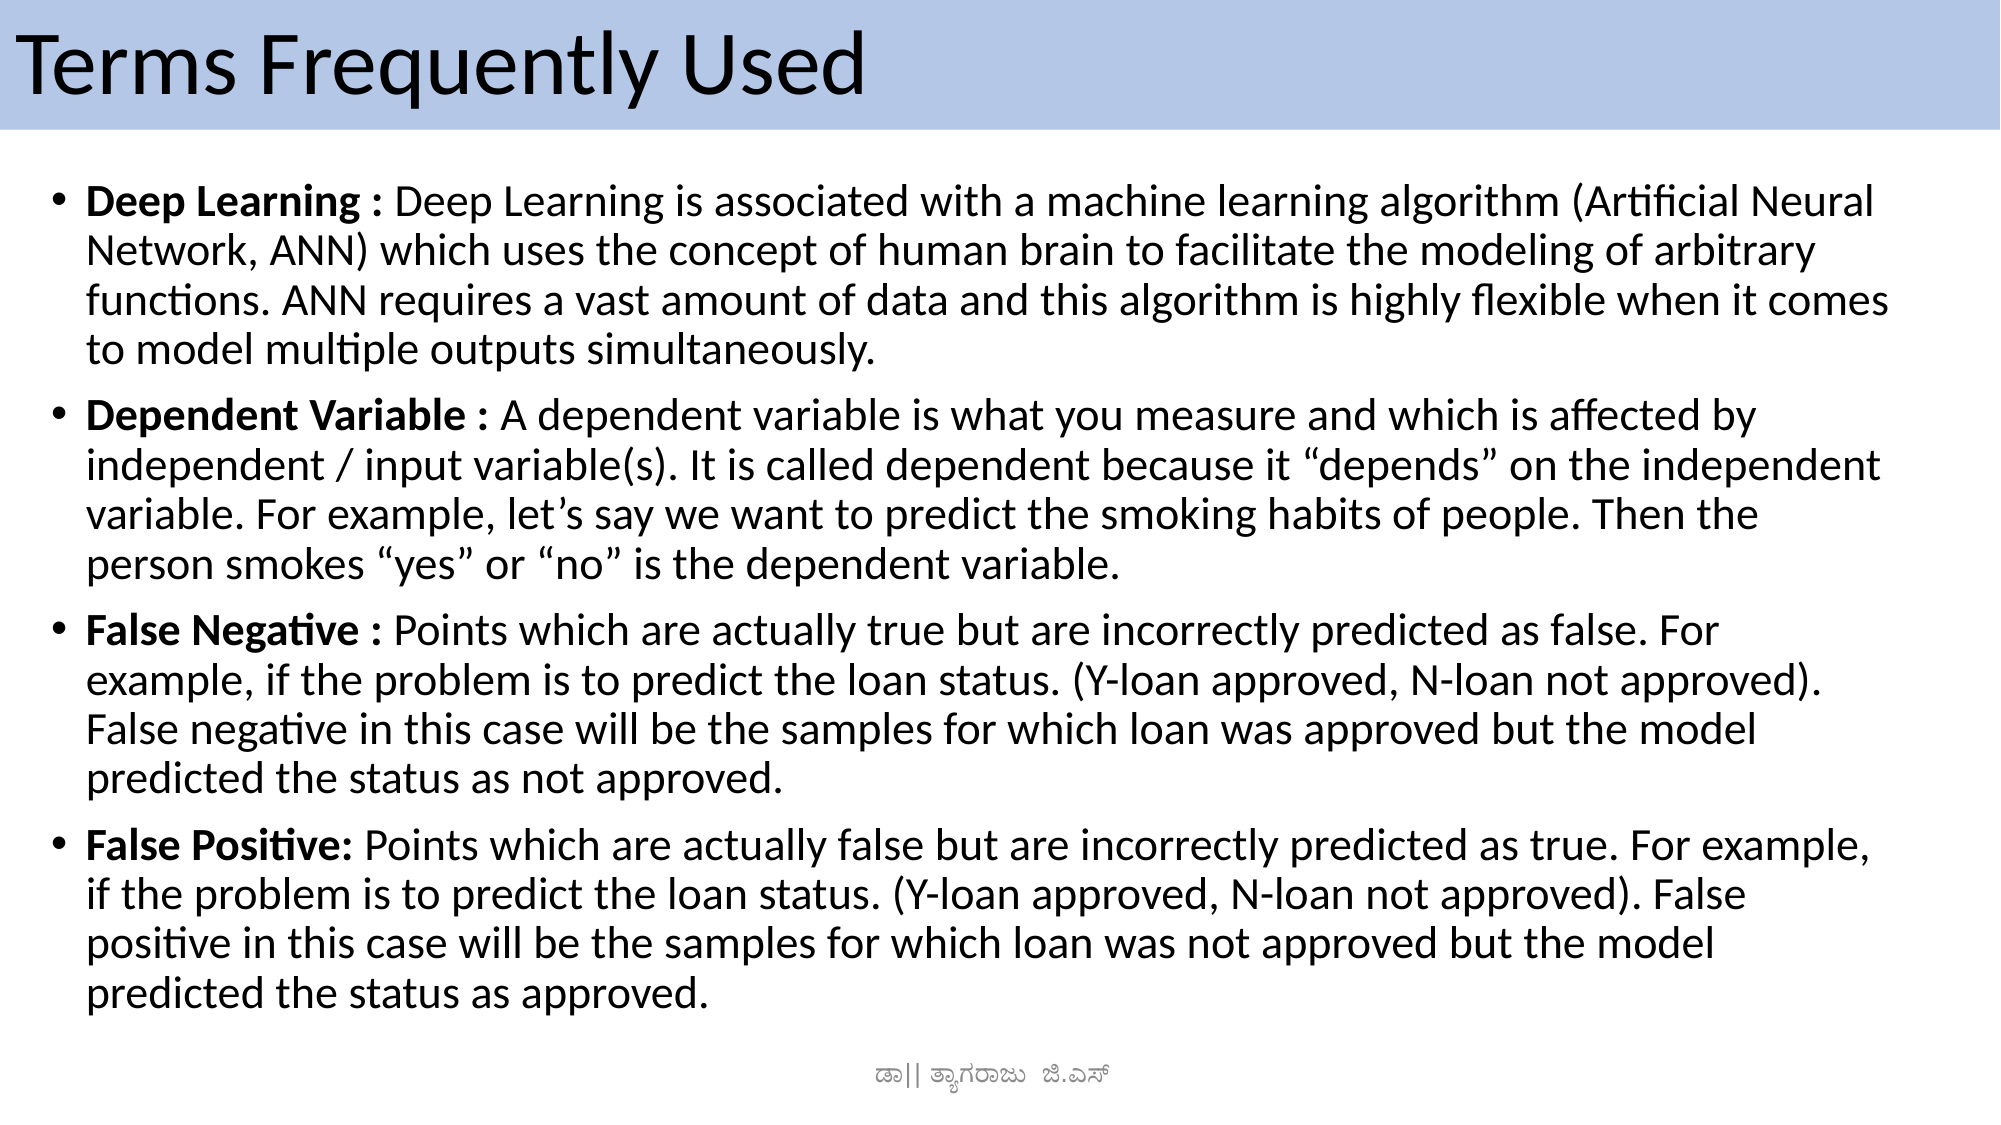

# Terms Frequently Used
Deep Learning : Deep Learning is associated with a machine learning algorithm (Artificial Neural Network, ANN) which uses the concept of human brain to facilitate the modeling of arbitrary functions. ANN requires a vast amount of data and this algorithm is highly flexible when it comes to model multiple outputs simultaneously.
Dependent Variable : A dependent variable is what you measure and which is affected by independent / input variable(s). It is called dependent because it “depends” on the independent variable. For example, let’s say we want to predict the smoking habits of people. Then the person smokes “yes” or “no” is the dependent variable.
False Negative : Points which are actually true but are incorrectly predicted as false. For example, if the problem is to predict the loan status. (Y-loan approved, N-loan not approved). False negative in this case will be the samples for which loan was approved but the model predicted the status as not approved.
False Positive: Points which are actually false but are incorrectly predicted as true. For example, if the problem is to predict the loan status. (Y-loan approved, N-loan not approved). False positive in this case will be the samples for which loan was not approved but the model predicted the status as approved.

ಡಾ|| ತ್ಯಾಗರಾಜು  ಜಿ.ಎಸ್